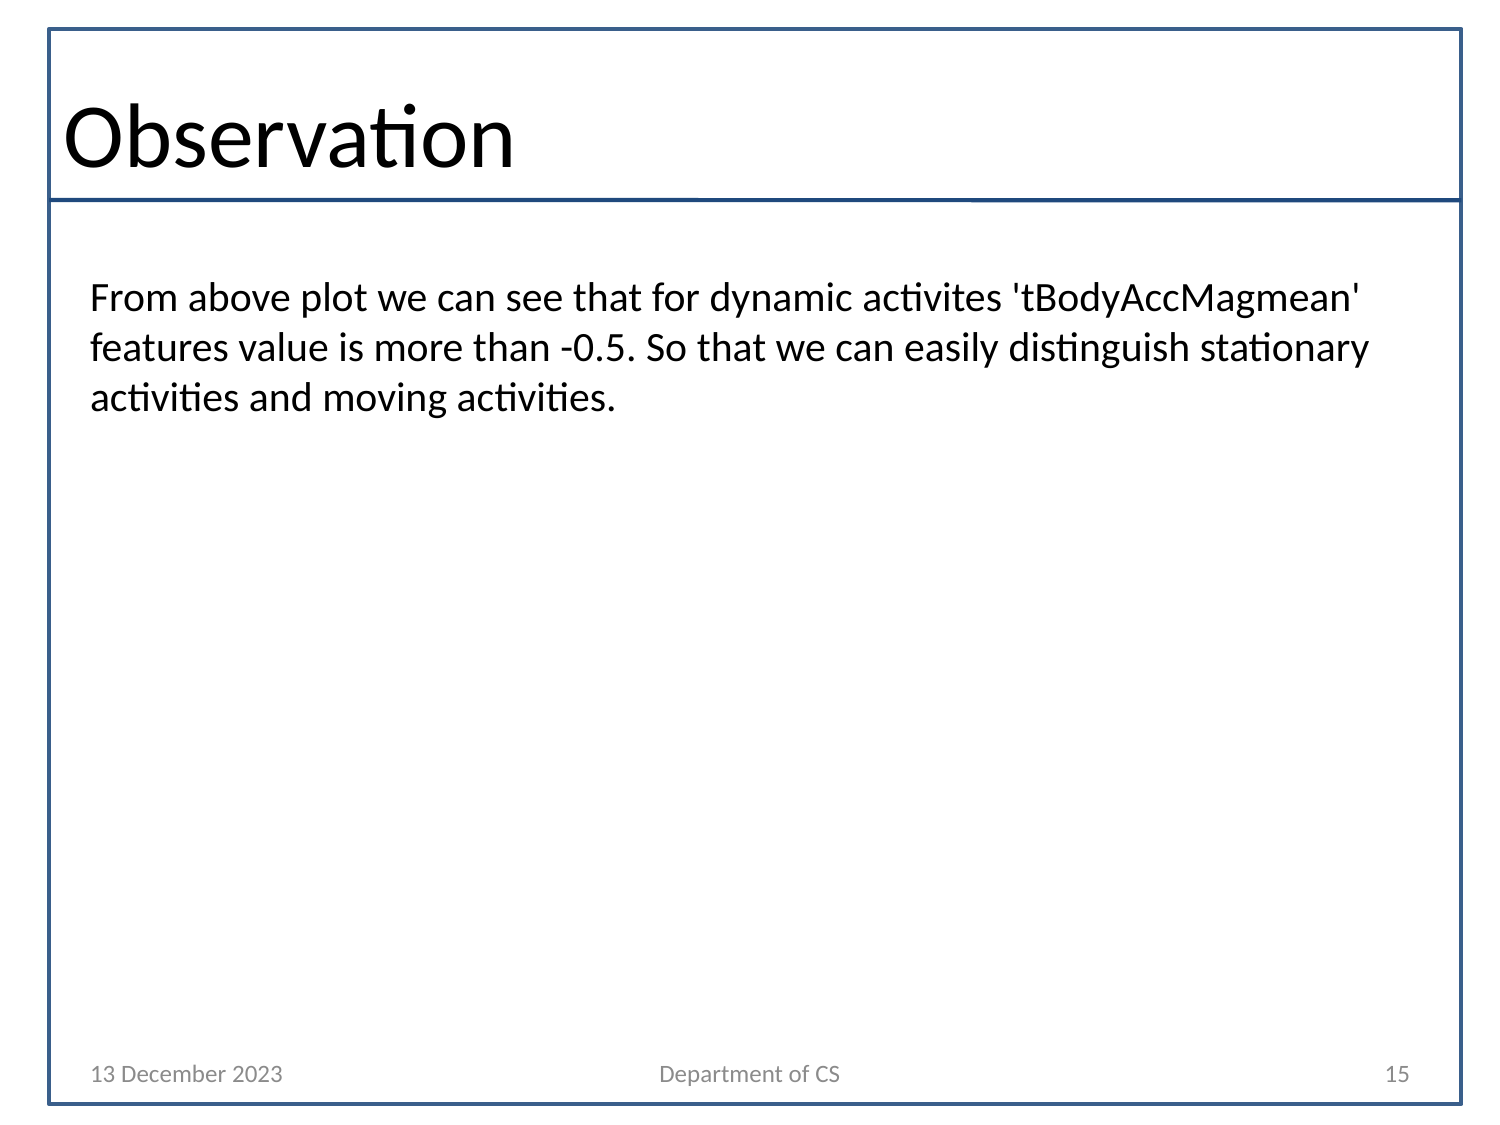

# Observation
From above plot we can see that for dynamic activites 'tBodyAccMagmean' features value is more than -0.5. So that we can easily distinguish stationary activities and moving activities.
13 December 2023
Department of CS
15